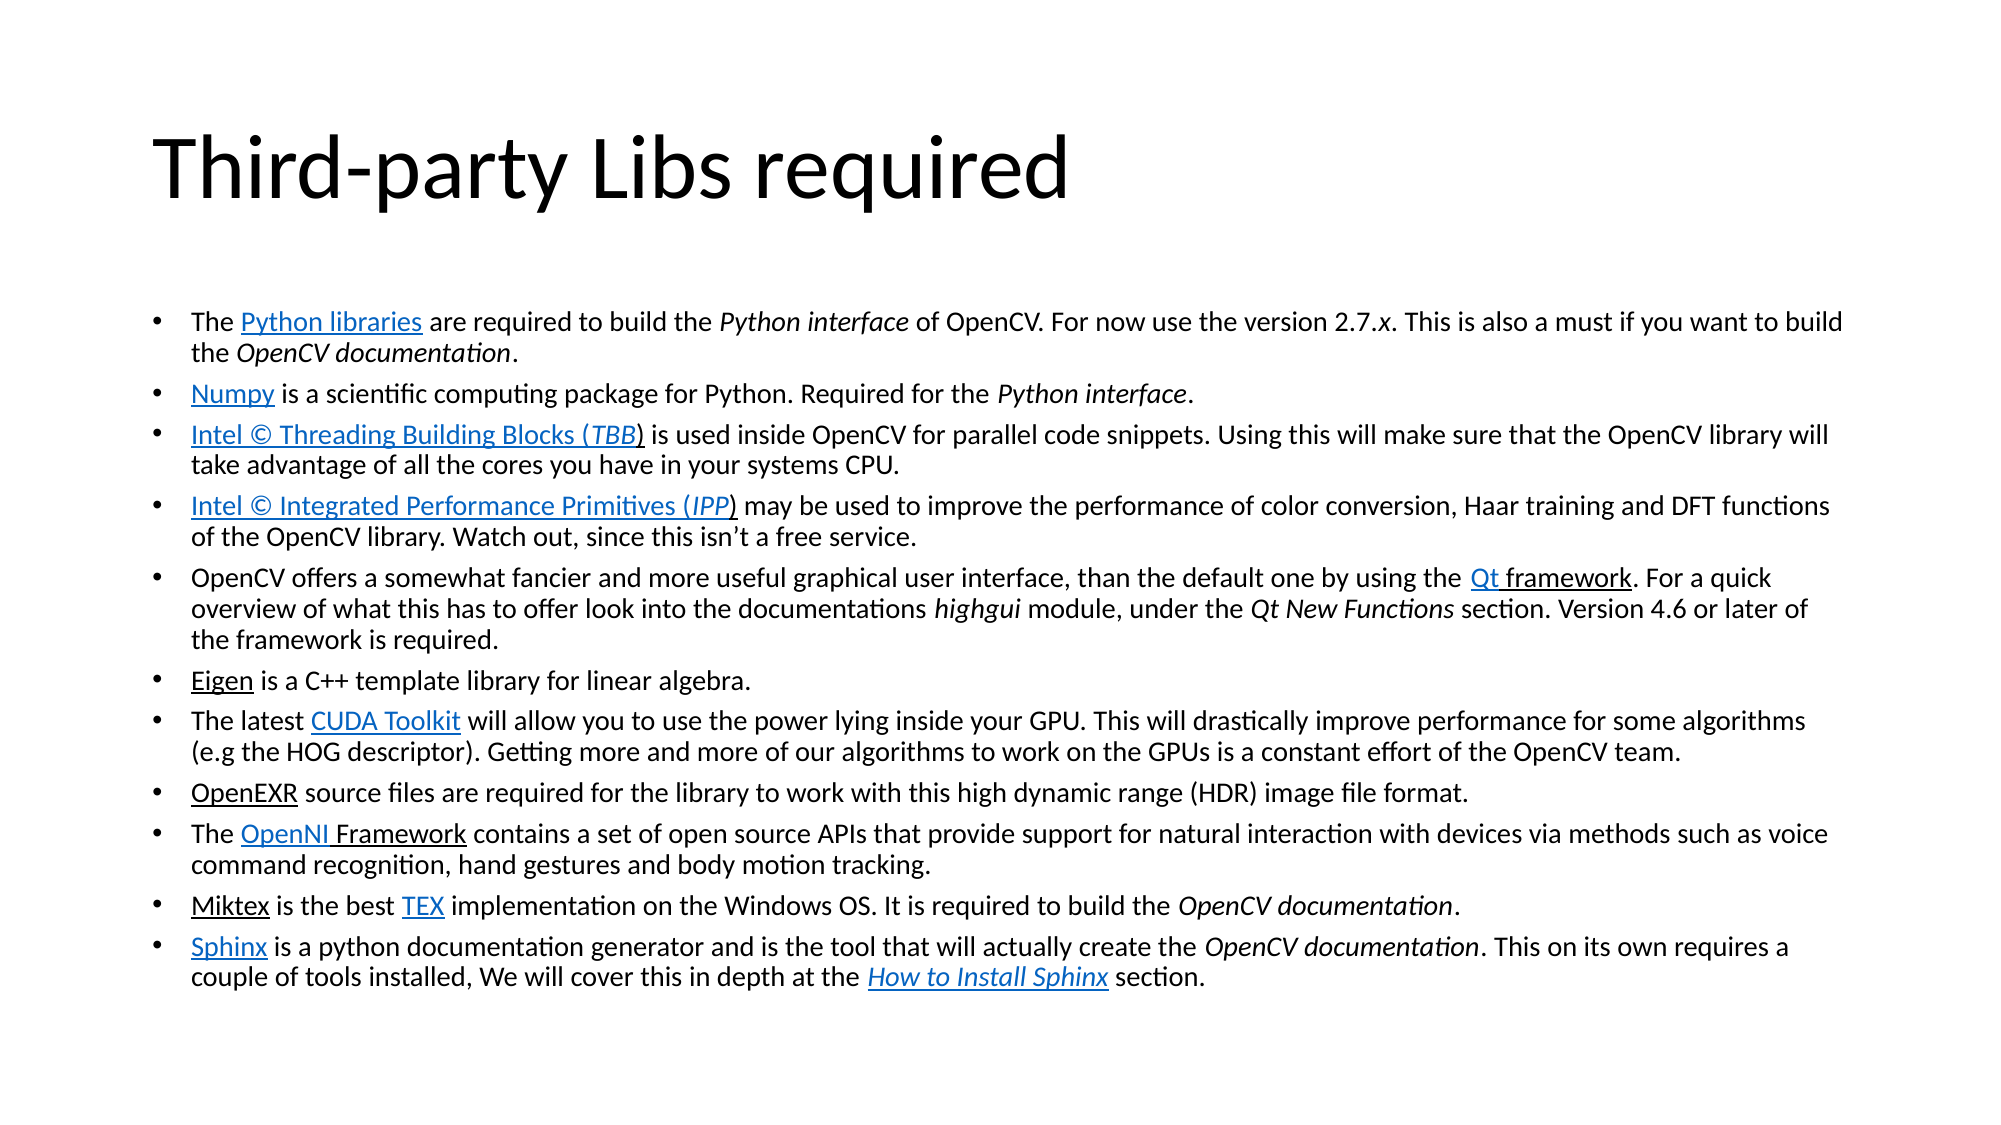

# Third-party Libs required
The Python libraries are required to build the Python interface of OpenCV. For now use the version 2.7.x. This is also a must if you want to build the OpenCV documentation.
Numpy is a scientific computing package for Python. Required for the Python interface.
Intel © Threading Building Blocks (TBB) is used inside OpenCV for parallel code snippets. Using this will make sure that the OpenCV library will take advantage of all the cores you have in your systems CPU.
Intel © Integrated Performance Primitives (IPP) may be used to improve the performance of color conversion, Haar training and DFT functions of the OpenCV library. Watch out, since this isn’t a free service.
OpenCV offers a somewhat fancier and more useful graphical user interface, than the default one by using the Qt framework. For a quick overview of what this has to offer look into the documentations highgui module, under the Qt New Functions section. Version 4.6 or later of the framework is required.
Eigen is a C++ template library for linear algebra.
The latest CUDA Toolkit will allow you to use the power lying inside your GPU. This will drastically improve performance for some algorithms (e.g the HOG descriptor). Getting more and more of our algorithms to work on the GPUs is a constant effort of the OpenCV team.
OpenEXR source files are required for the library to work with this high dynamic range (HDR) image file format.
The OpenNI Framework contains a set of open source APIs that provide support for natural interaction with devices via methods such as voice command recognition, hand gestures and body motion tracking.
Miktex is the best TEX implementation on the Windows OS. It is required to build the OpenCV documentation.
Sphinx is a python documentation generator and is the tool that will actually create the OpenCV documentation. This on its own requires a couple of tools installed, We will cover this in depth at the How to Install Sphinx section.